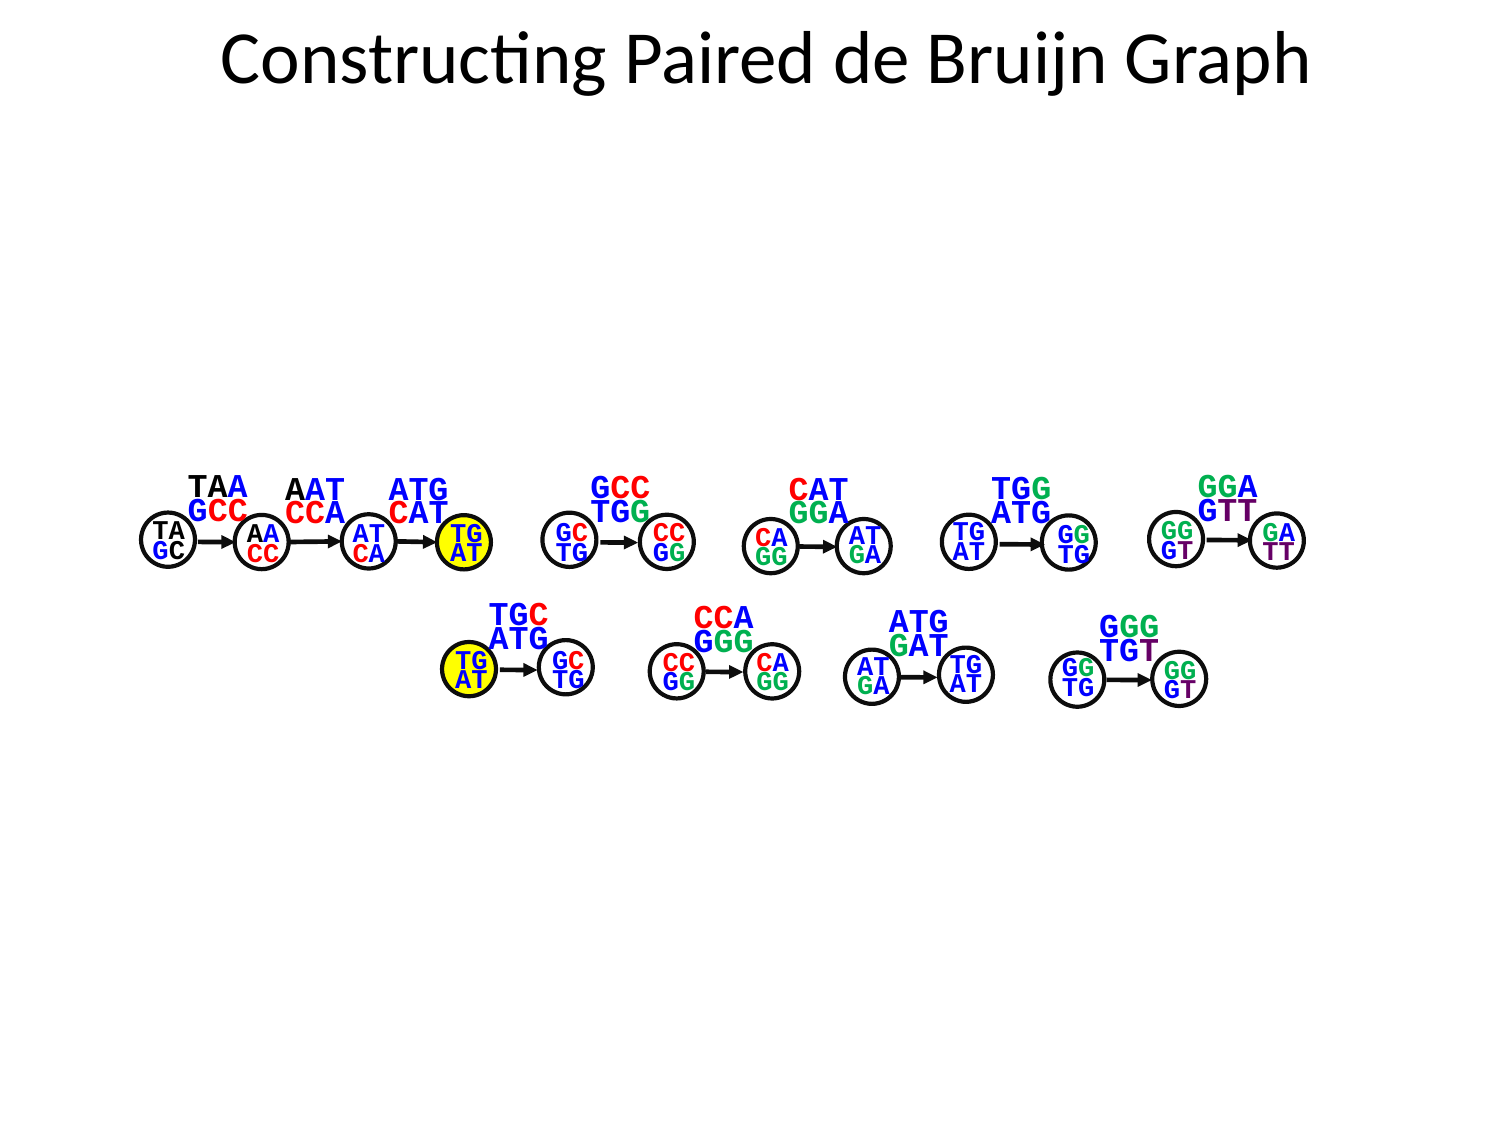

Constructing Paired de Bruijn Graph
TAA
GCC

TA
GC

AA
CC
GGA
GTT

GG
GT
GA
TT
GCC
TGG

GC
TG
CC
GG
TGG
ATG

TG
AT
GG
TG
AAT
CCA
ATG
CAT

TG
AT
AT
CA
CAT
GGA

AT
GA
CA
GG
TGC
ATG

TG
AT
GC
TG
CCA
GGG

CC
GG
CA
GG
ATG
GAT

TG
AT
AT
GA
GGG
TGT

GG
TG
GG
GT